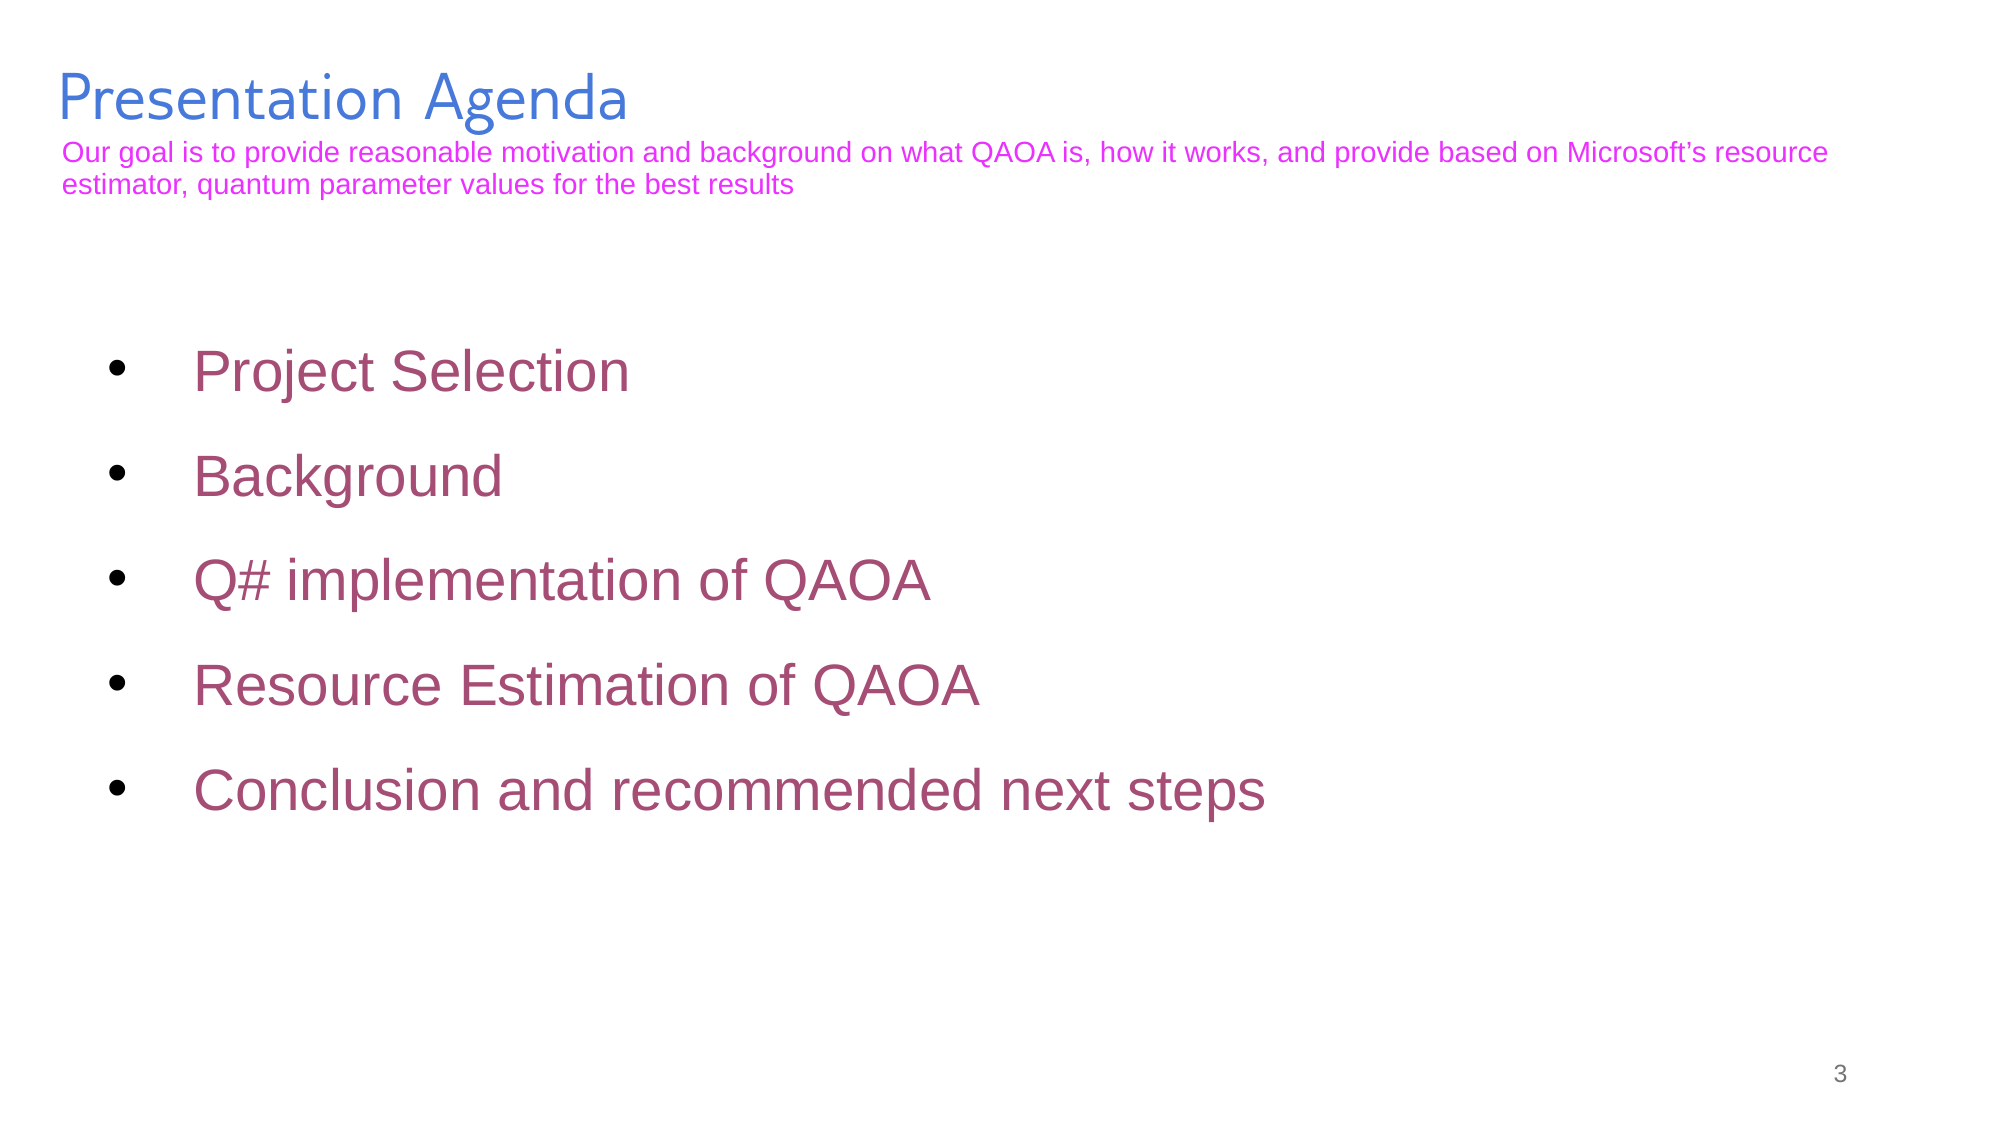

Presentation Agenda
Our goal is to provide reasonable motivation and background on what QAOA is, how it works, and provide based on Microsoft’s resource estimator, quantum parameter values for the best results

Project Selection
Background
Q# implementation of QAOA
Resource Estimation of QAOA
Conclusion and recommended next steps
3